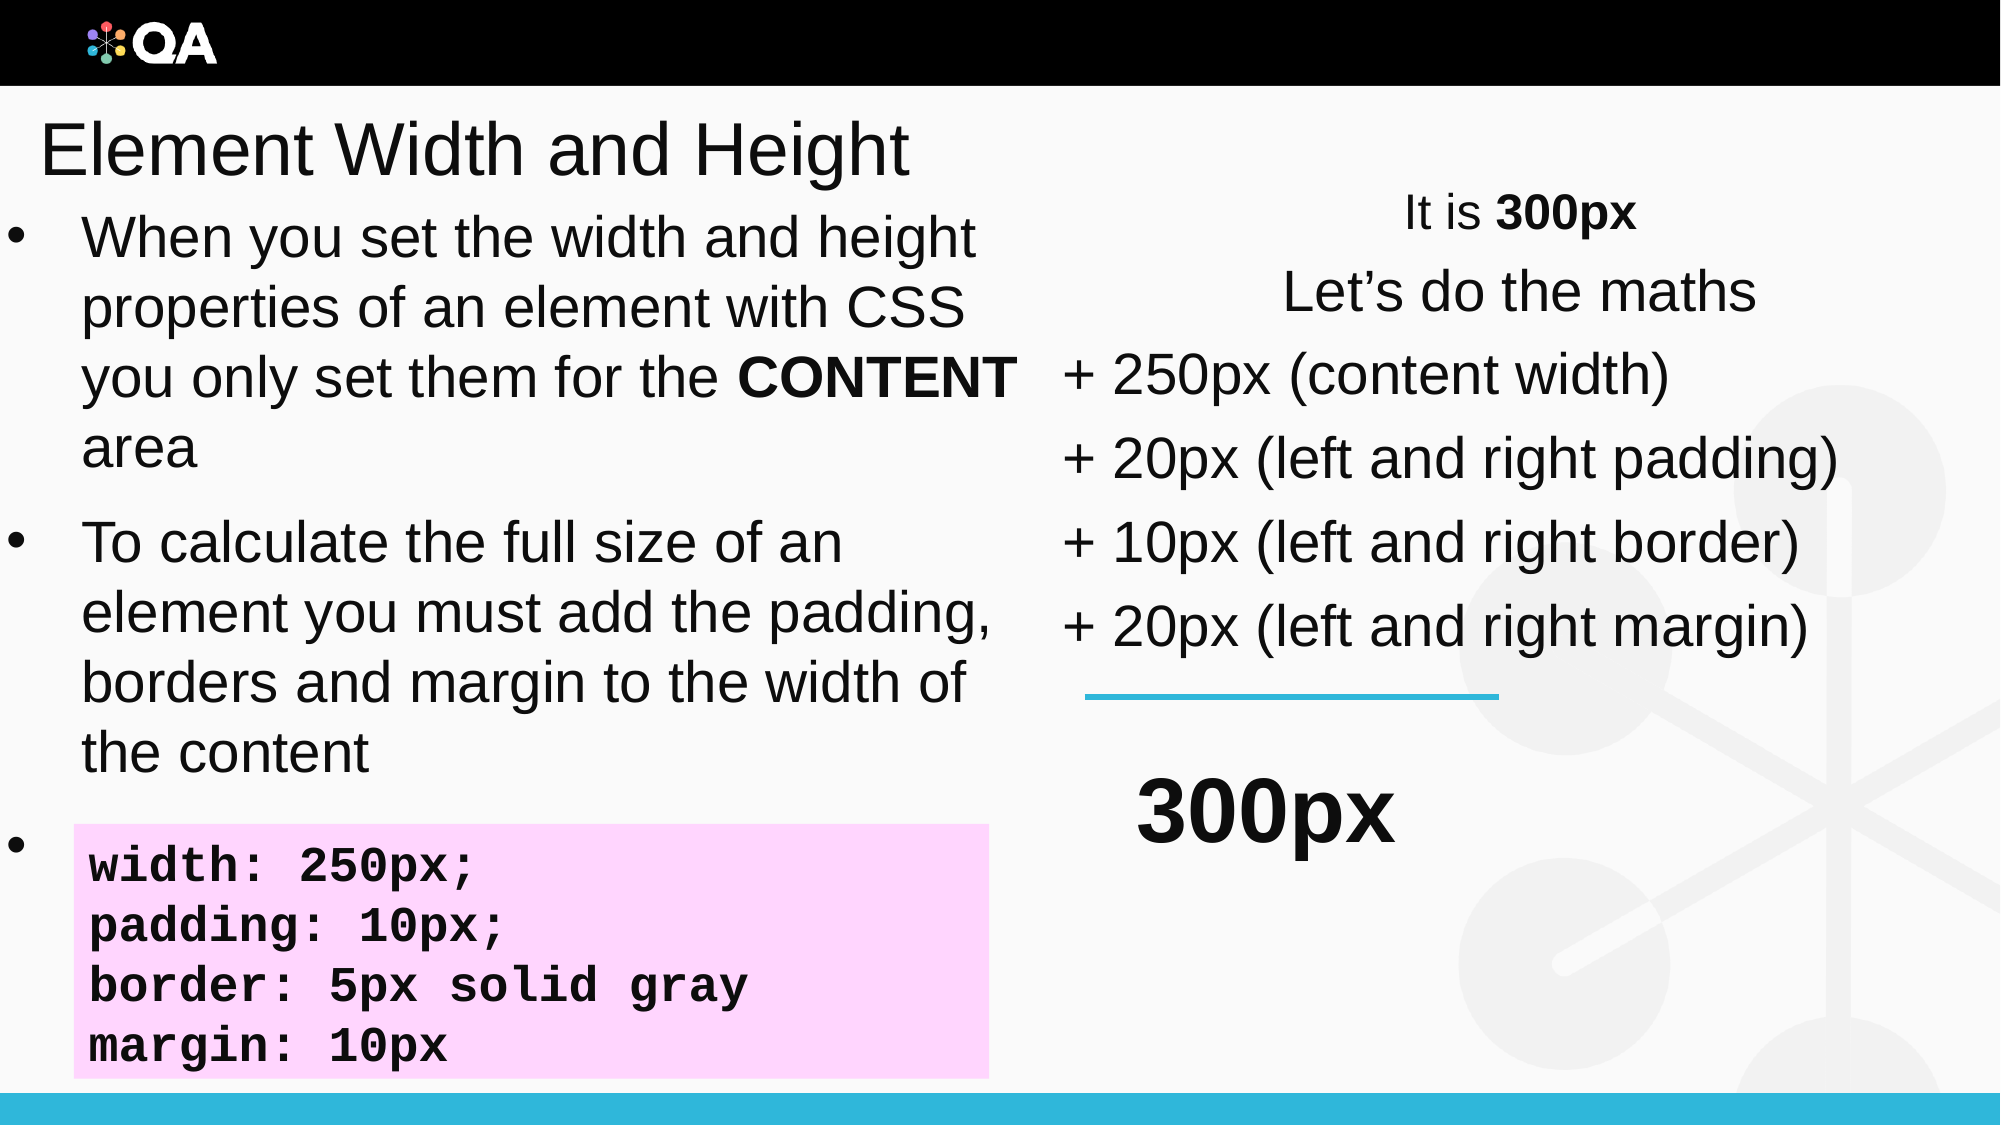

# Element Width and Height
It is 300px
Let’s do the maths
+ 250px (content width)
+ 20px (left and right padding)
+ 10px (left and right border)
+ 20px (left and right margin)

    300px

When you set the width and height properties of an element with CSS you only set them for the CONTENT area
To calculate the full size of an element you must add the padding, borders and margin to the width of the content
What is the TOTAL width of the space the element takes here?

width: 250px;
padding: 10px;
border: 5px solid gray
margin: 10px